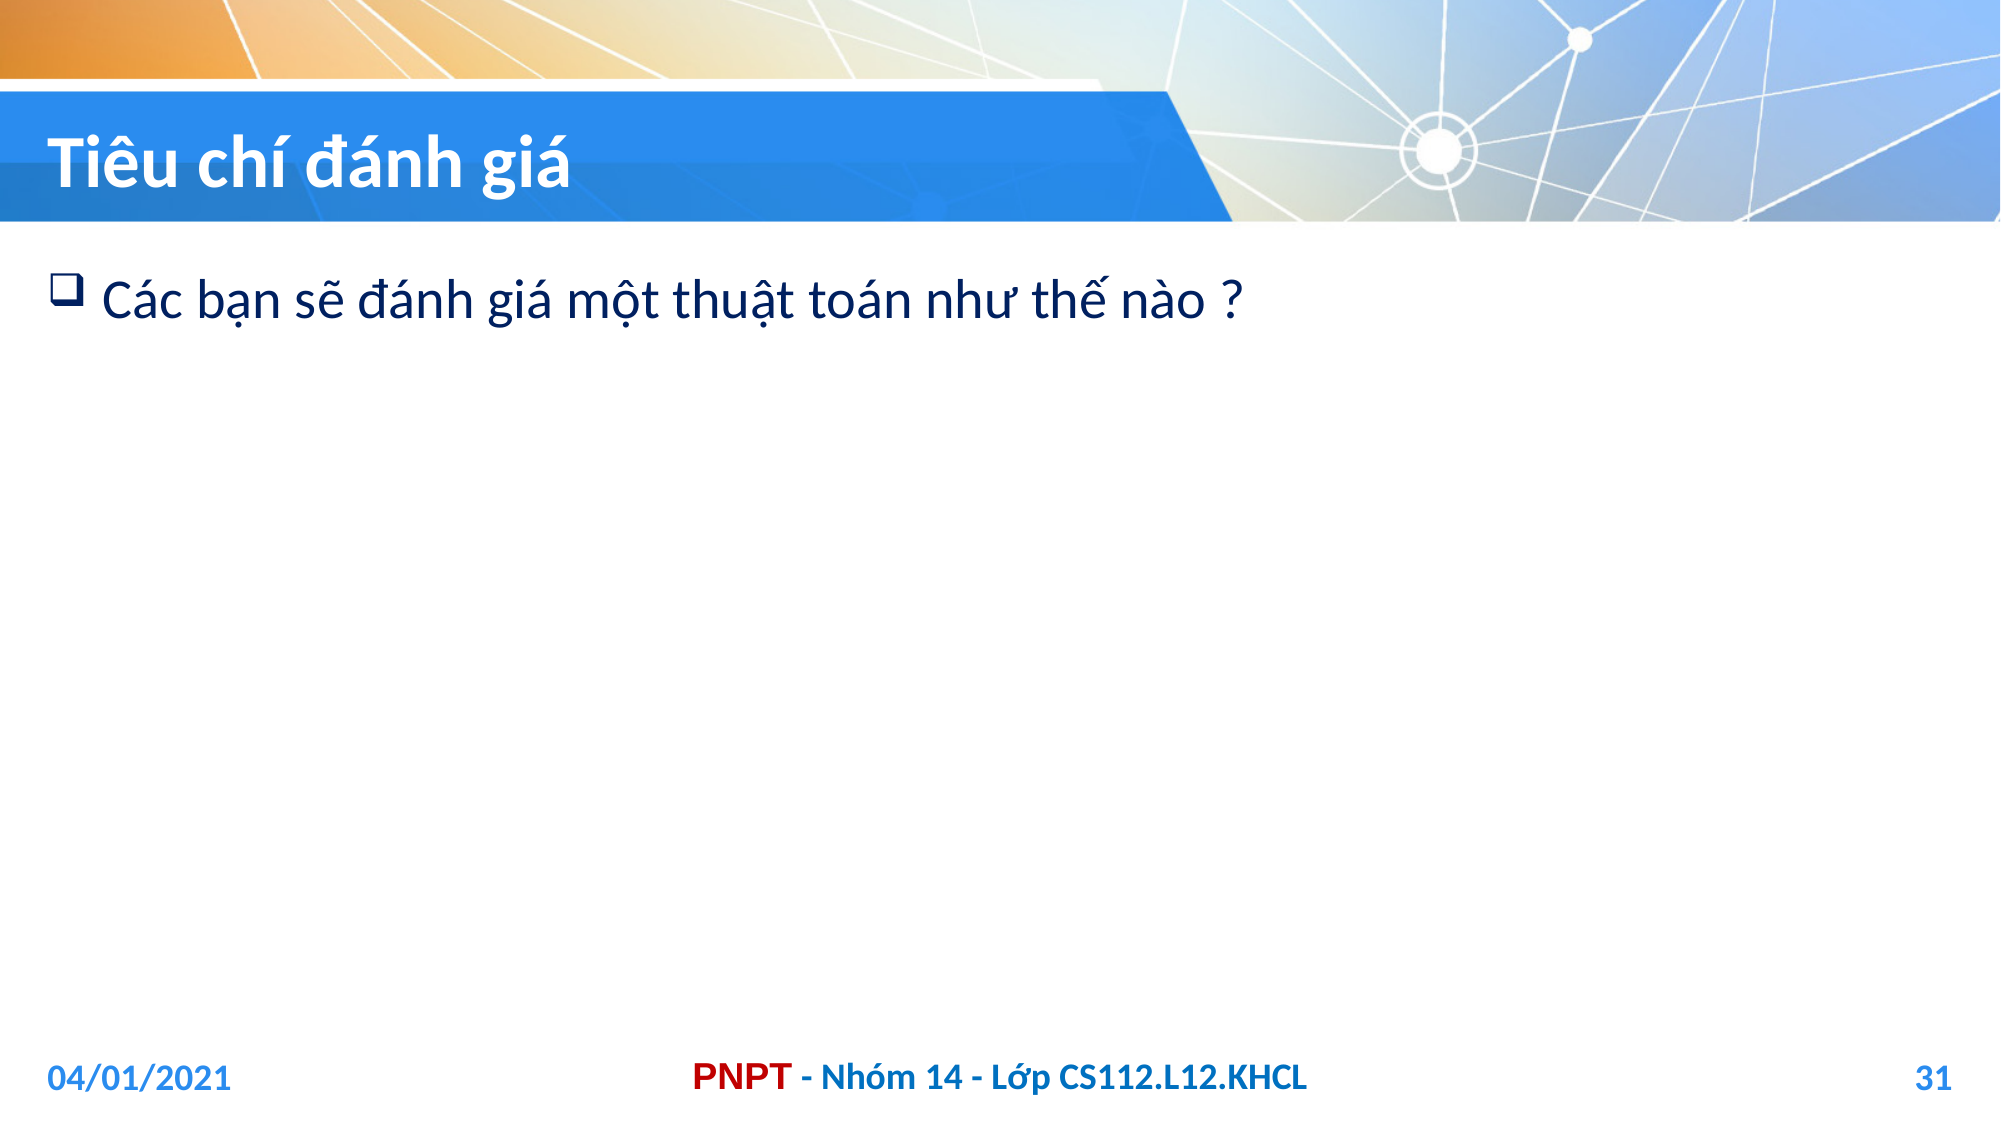

# Tiêu chí đánh giá
Các bạn sẽ đánh giá một thuật toán như thế nào ?
04/01/2021
31